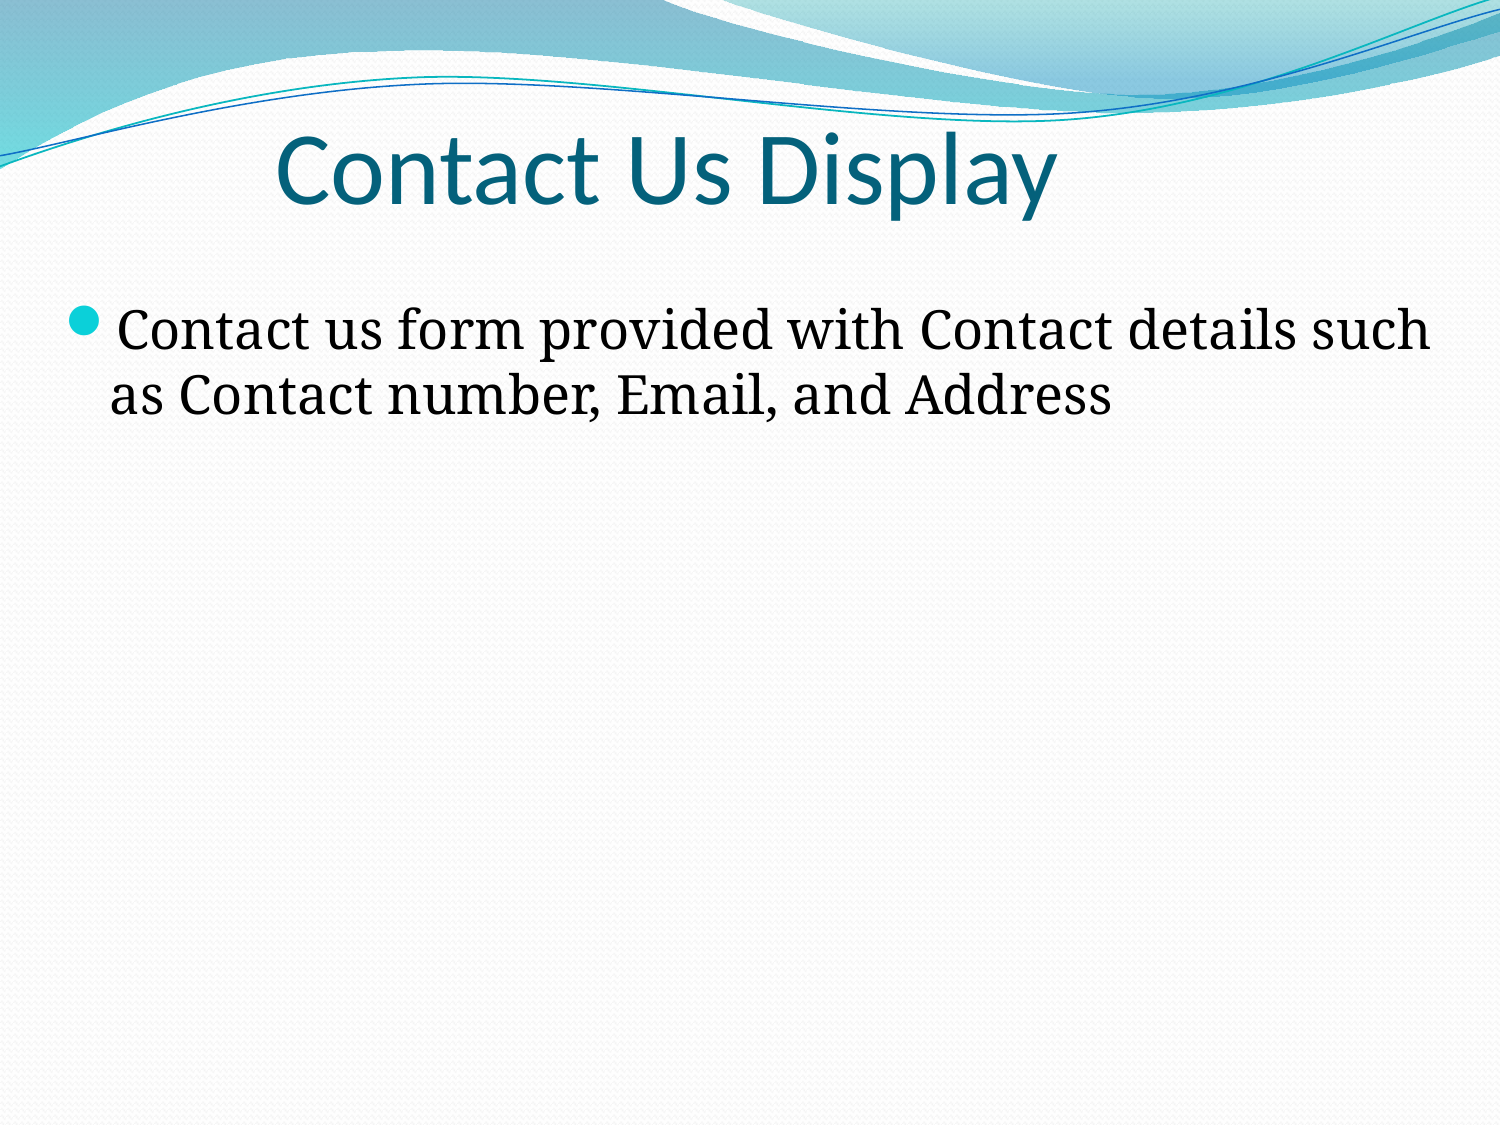

# Contact Us Display
Contact us form provided with Contact details such as Contact number, Email, and Address